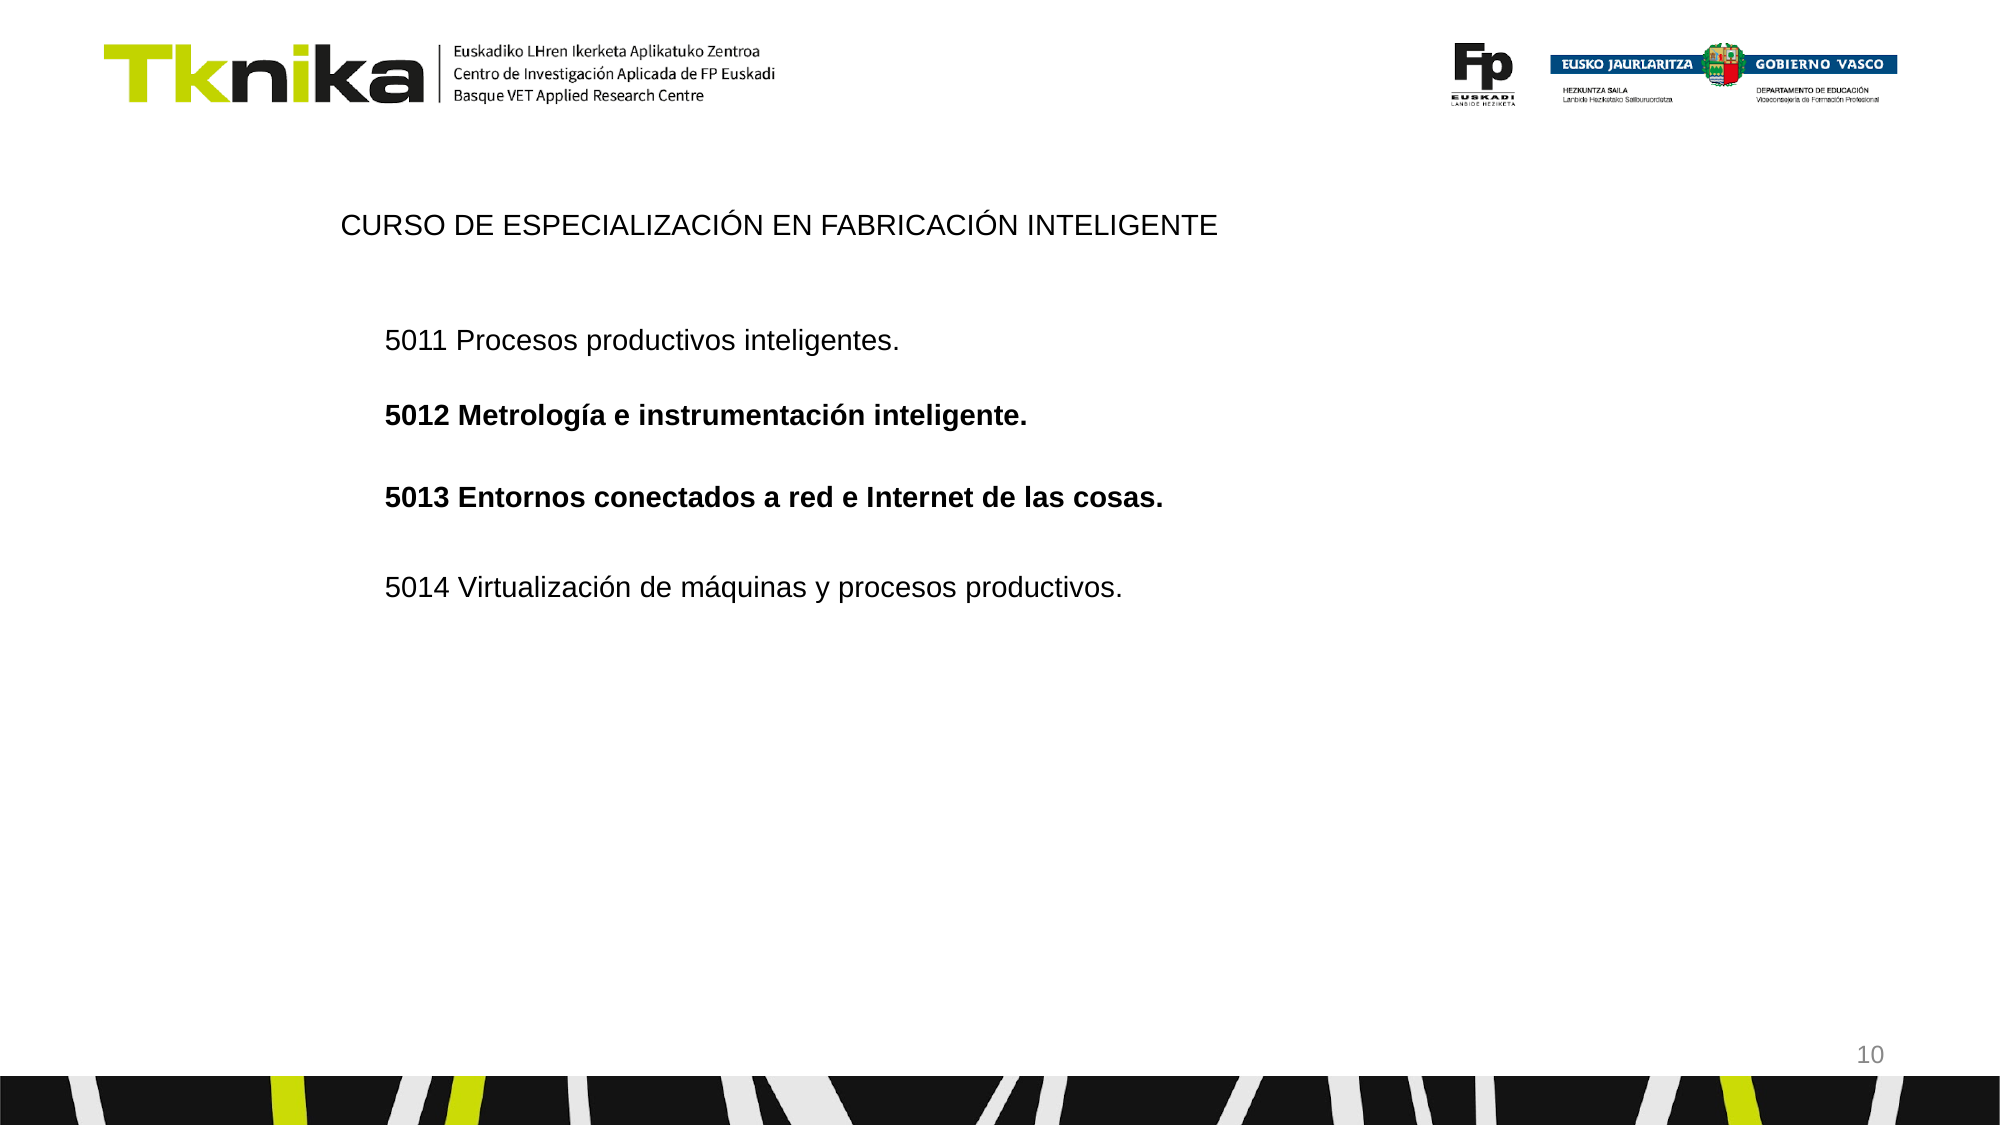

CURSO DE ESPECIALIZACIÓN EN FABRICACIÓN INTELIGENTE
5011 Procesos productivos inteligentes.
5012 Metrología e instrumentación inteligente.
5013 Entornos conectados a red e Internet de las cosas.
5014 Virtualización de máquinas y procesos productivos.
10